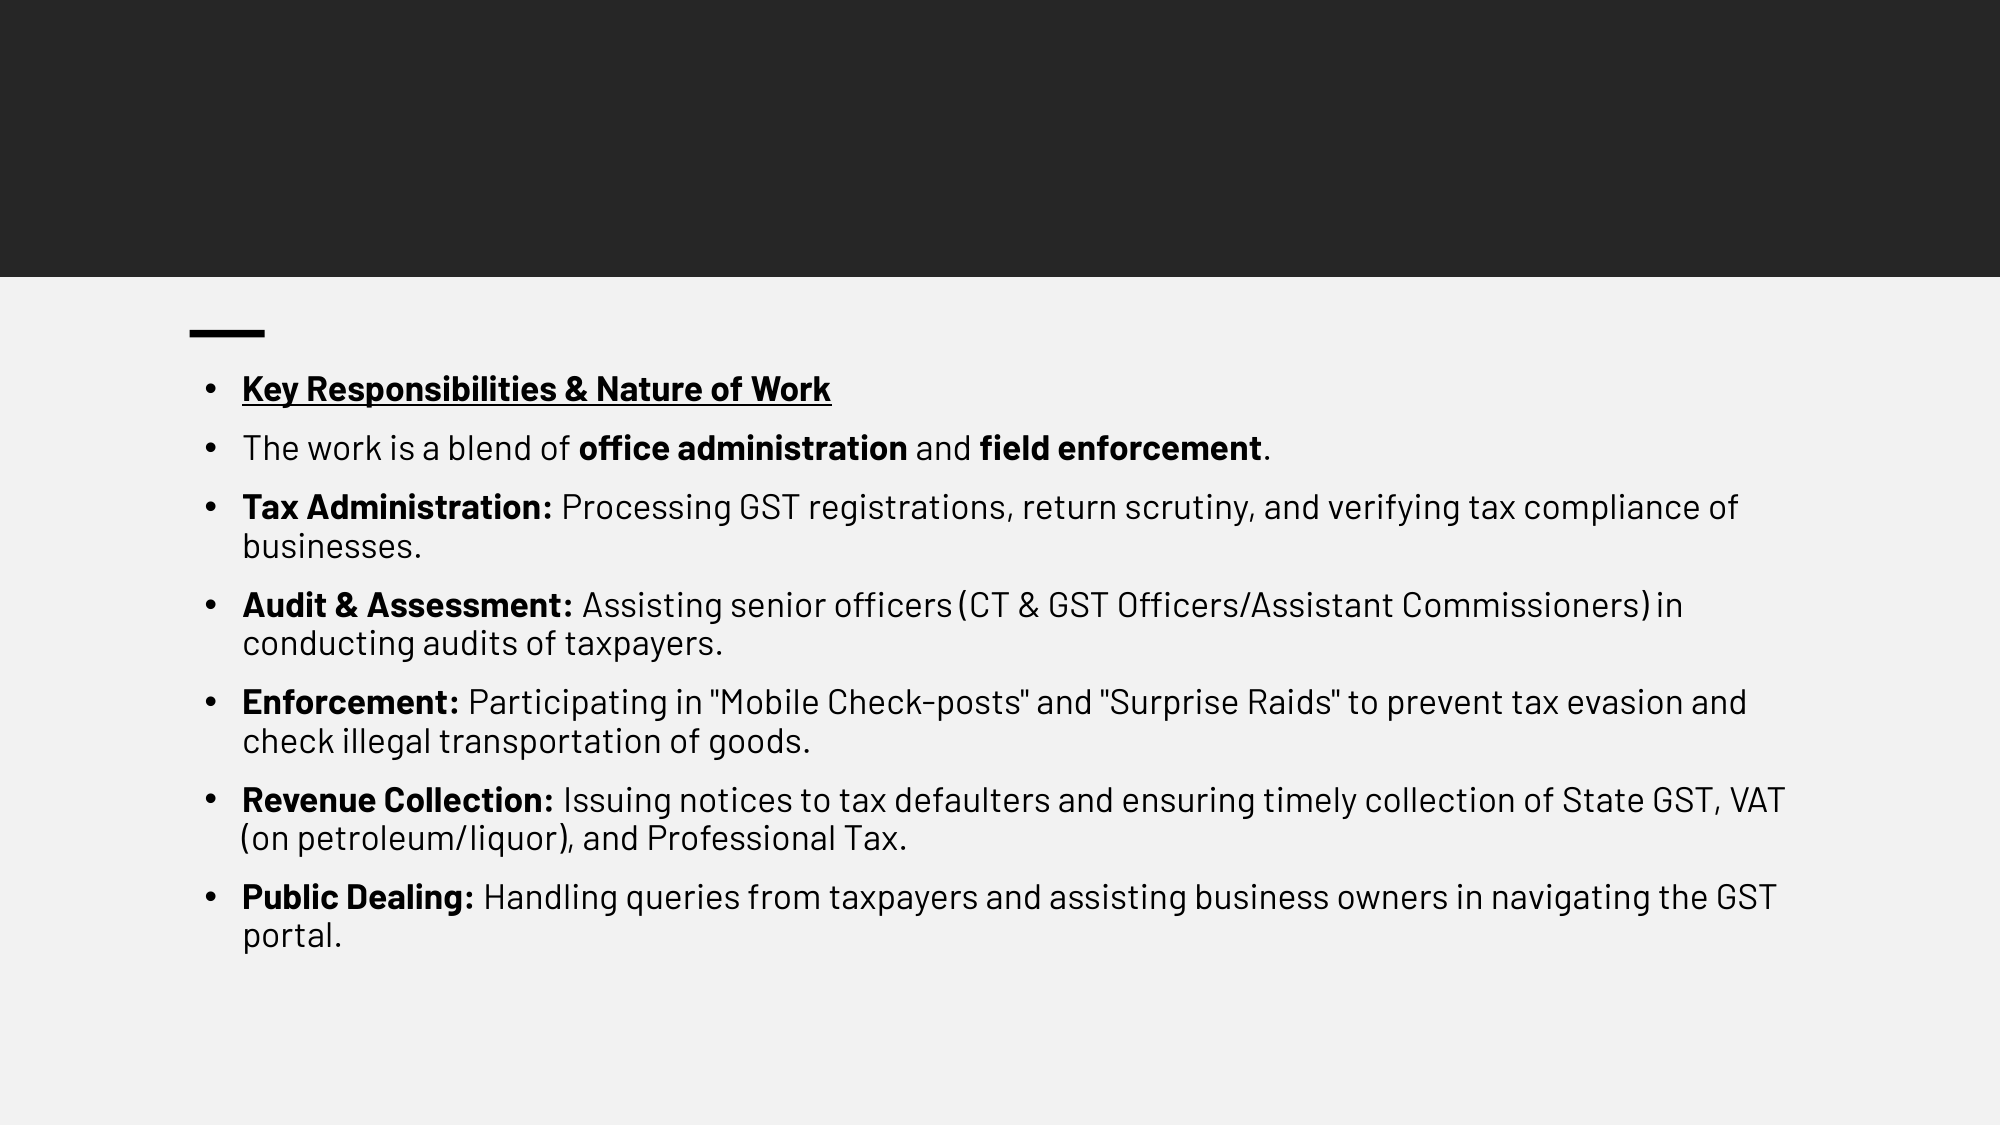

Key Responsibilities & Nature of Work
The work is a blend of office administration and field enforcement.
Tax Administration: Processing GST registrations, return scrutiny, and verifying tax compliance of businesses.
Audit & Assessment: Assisting senior officers (CT & GST Officers/Assistant Commissioners) in conducting audits of taxpayers.
Enforcement: Participating in "Mobile Check-posts" and "Surprise Raids" to prevent tax evasion and check illegal transportation of goods.
Revenue Collection: Issuing notices to tax defaulters and ensuring timely collection of State GST, VAT (on petroleum/liquor), and Professional Tax.
Public Dealing: Handling queries from taxpayers and assisting business owners in navigating the GST portal.